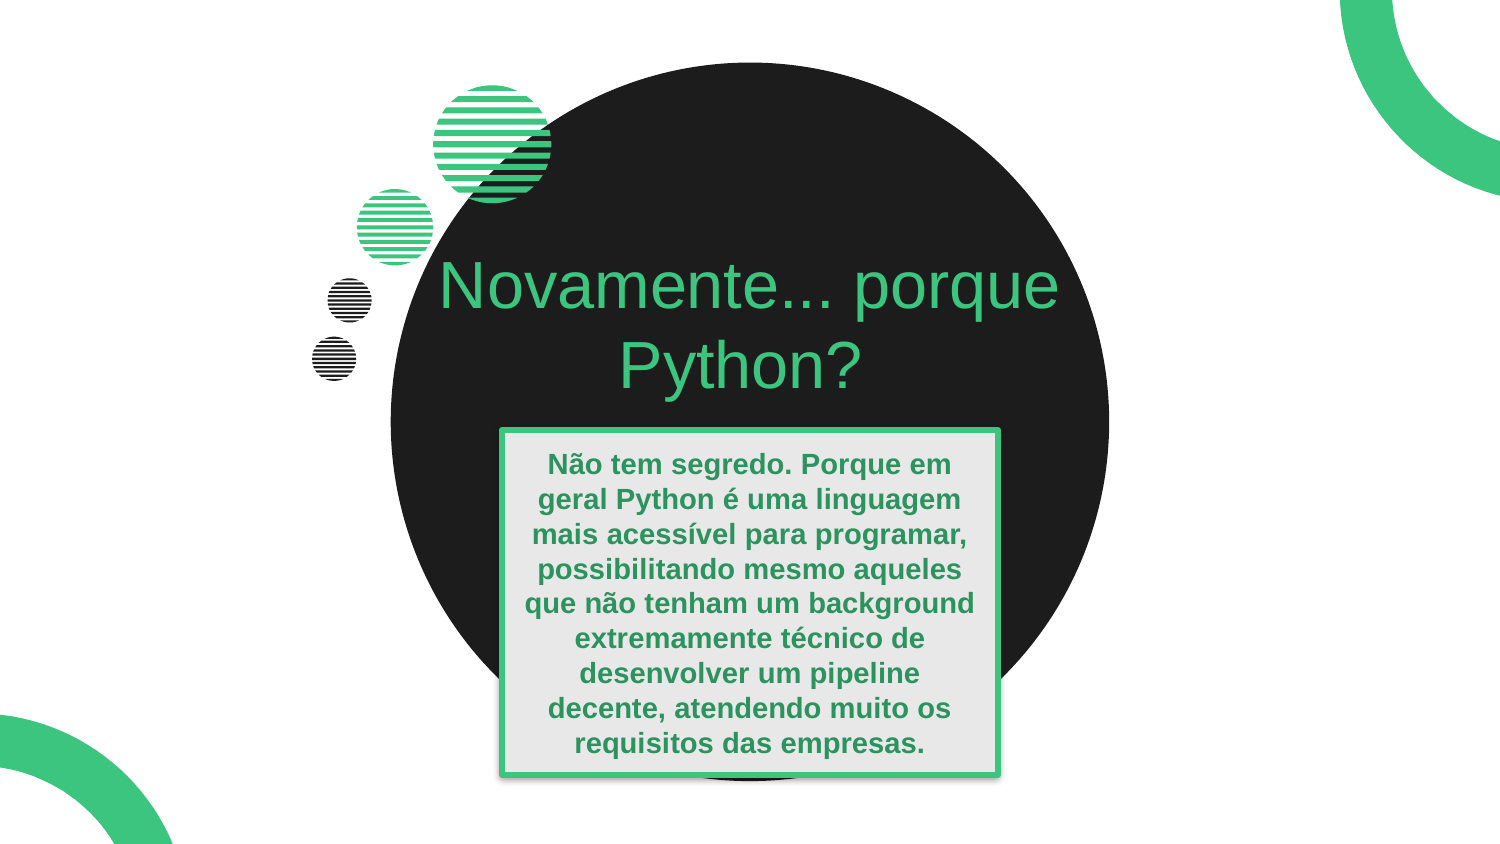

# Novamente... porque Python?

Não tem segredo. Porque em geral Python é uma linguagem mais acessível para programar, possibilitando mesmo aqueles que não tenham um background extremamente técnico de desenvolver um pipeline decente, atendendo muito os requisitos das empresas.